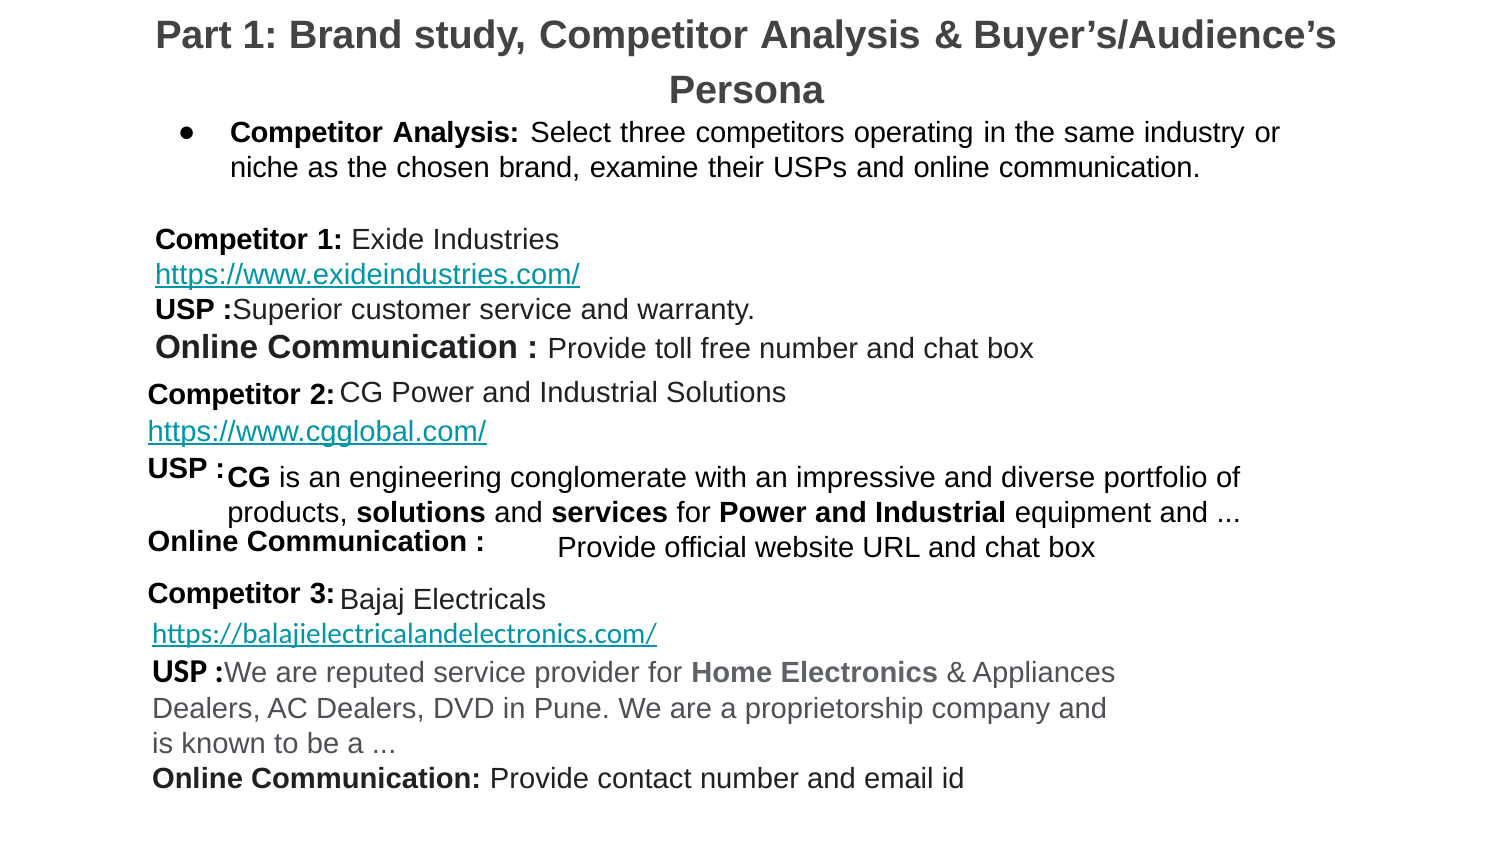

# Part 1: Brand study, Competitor Analysis & Buyer’s/Audience’s
Persona
Competitor Analysis: Select three competitors operating in the same industry or
niche as the chosen brand, examine their USPs and online communication.

Competitor 1: Exide Industries
https://www.exideindustries.com/
USP :Superior customer service and warranty.
Online Communication : Provide toll free number and chat box
CG Power and Industrial Solutions
Competitor 2:
https://www.cgglobal.com/
USP :

Online Communication :
CG is an engineering conglomerate with an impressive and diverse portfolio of products, solutions and services for Power and Industrial equipment and ...
                                        Provide official website URL and chat box
Competitor 3:
Bajaj Electricals
https://balajielectricalandelectronics.com/
USP :We are reputed service provider for Home Electronics & Appliances Dealers, AC Dealers, DVD in Pune. We are a proprietorship company and is known to be a ...
Online Communication: Provide contact number and email id